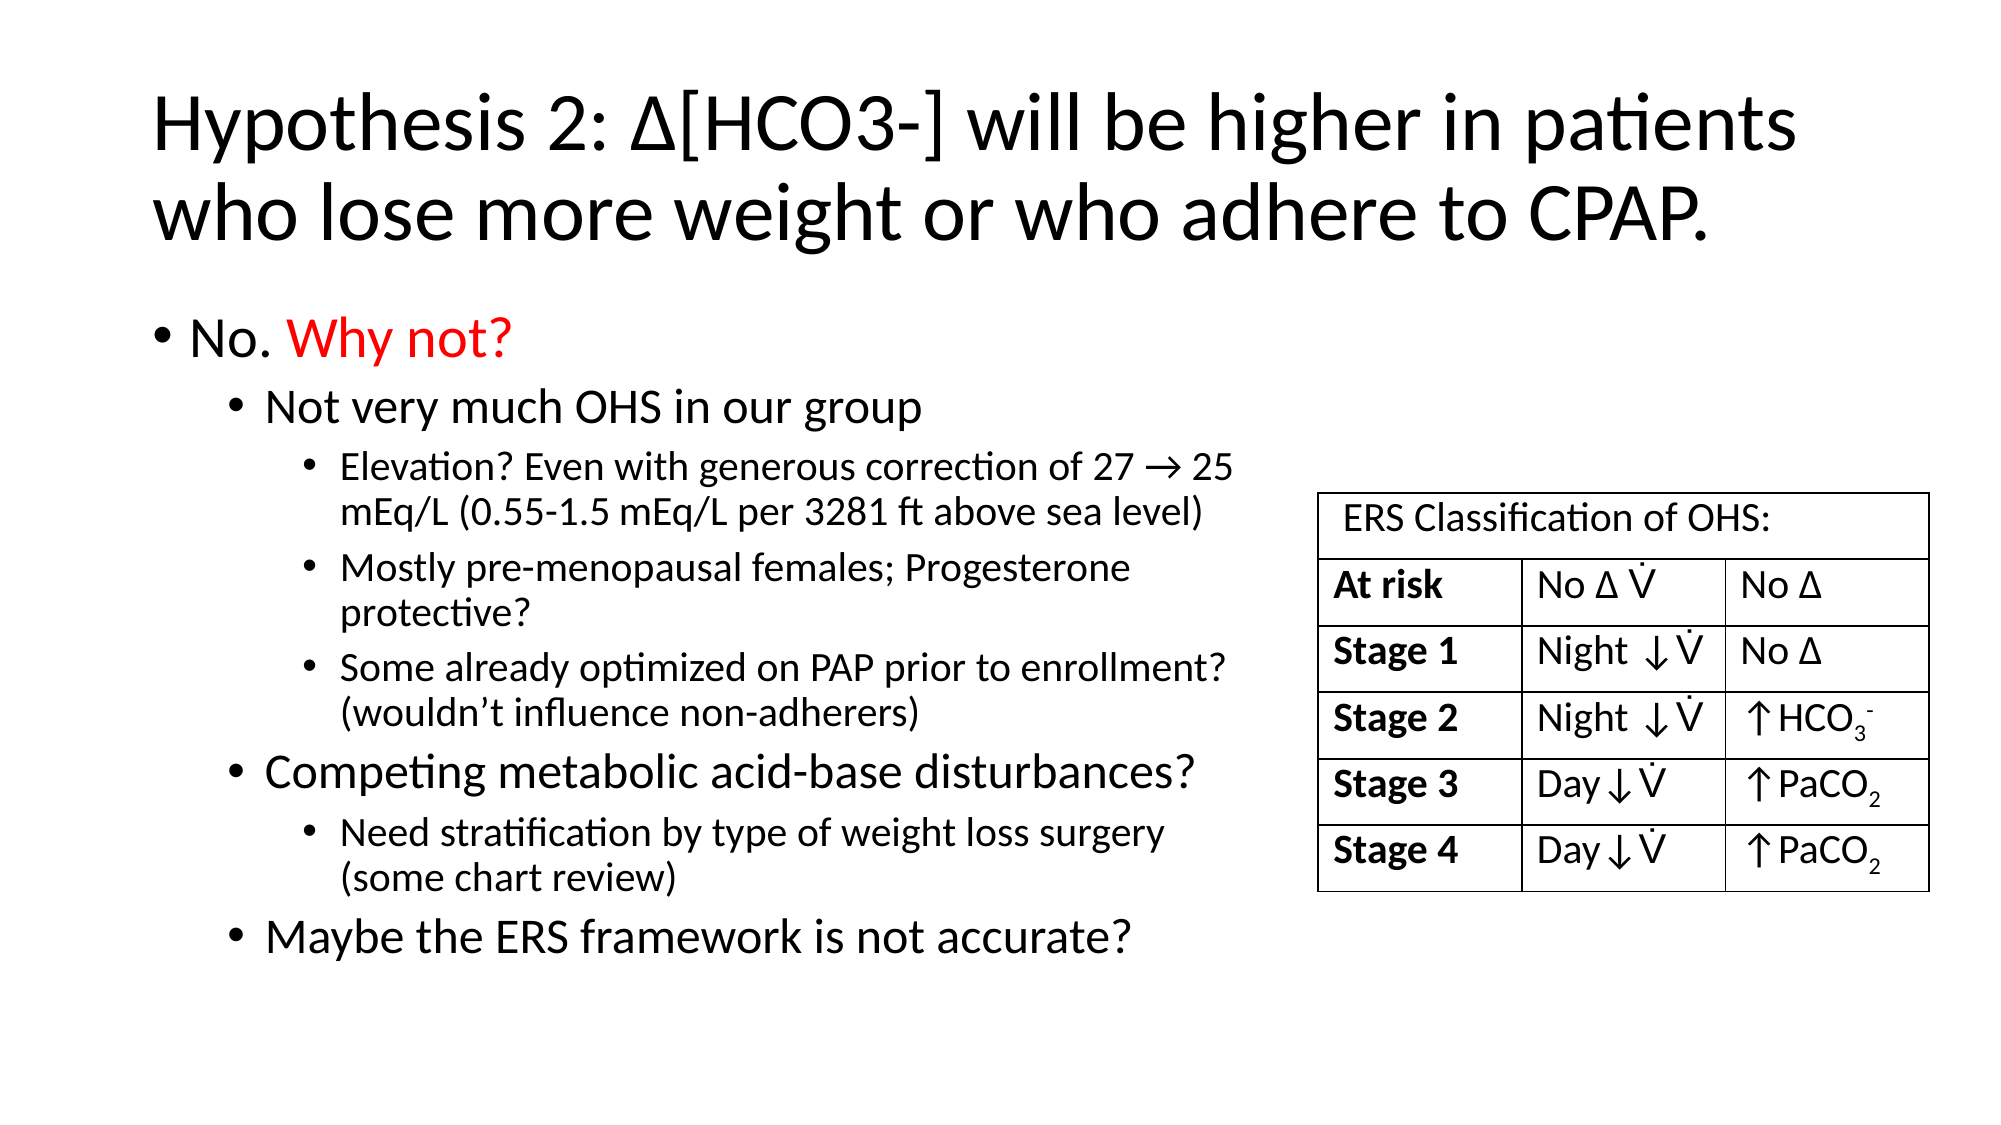

# Hypothesis 2: Δ[HCO3-] will be higher in patients who lose more weight or who adhere to CPAP.
No. Why not?
Not very much OHS in our group
Elevation? Even with generous correction of 27 → 25 mEq/L (0.55-1.5 mEq/L per 3281 ft above sea level)
Mostly pre-menopausal females; Progesterone protective?
Some already optimized on PAP prior to enrollment? (wouldn’t influence non-adherers)
Competing metabolic acid-base disturbances?
Need stratification by type of weight loss surgery (some chart review)
Maybe the ERS framework is not accurate?

| ERS Classification of OHS: |  |  |
| --- | --- | --- |
| At risk | No Δ V̇ | No Δ |
| Stage 1 | Night ↓V̇ | No Δ |
| Stage 2 | Night ↓V̇ | ↑HCO3- |
| Stage 3 | Day↓V̇ | ↑PaCO2 |
| Stage 4 | Day↓V̇ | ↑PaCO2 |